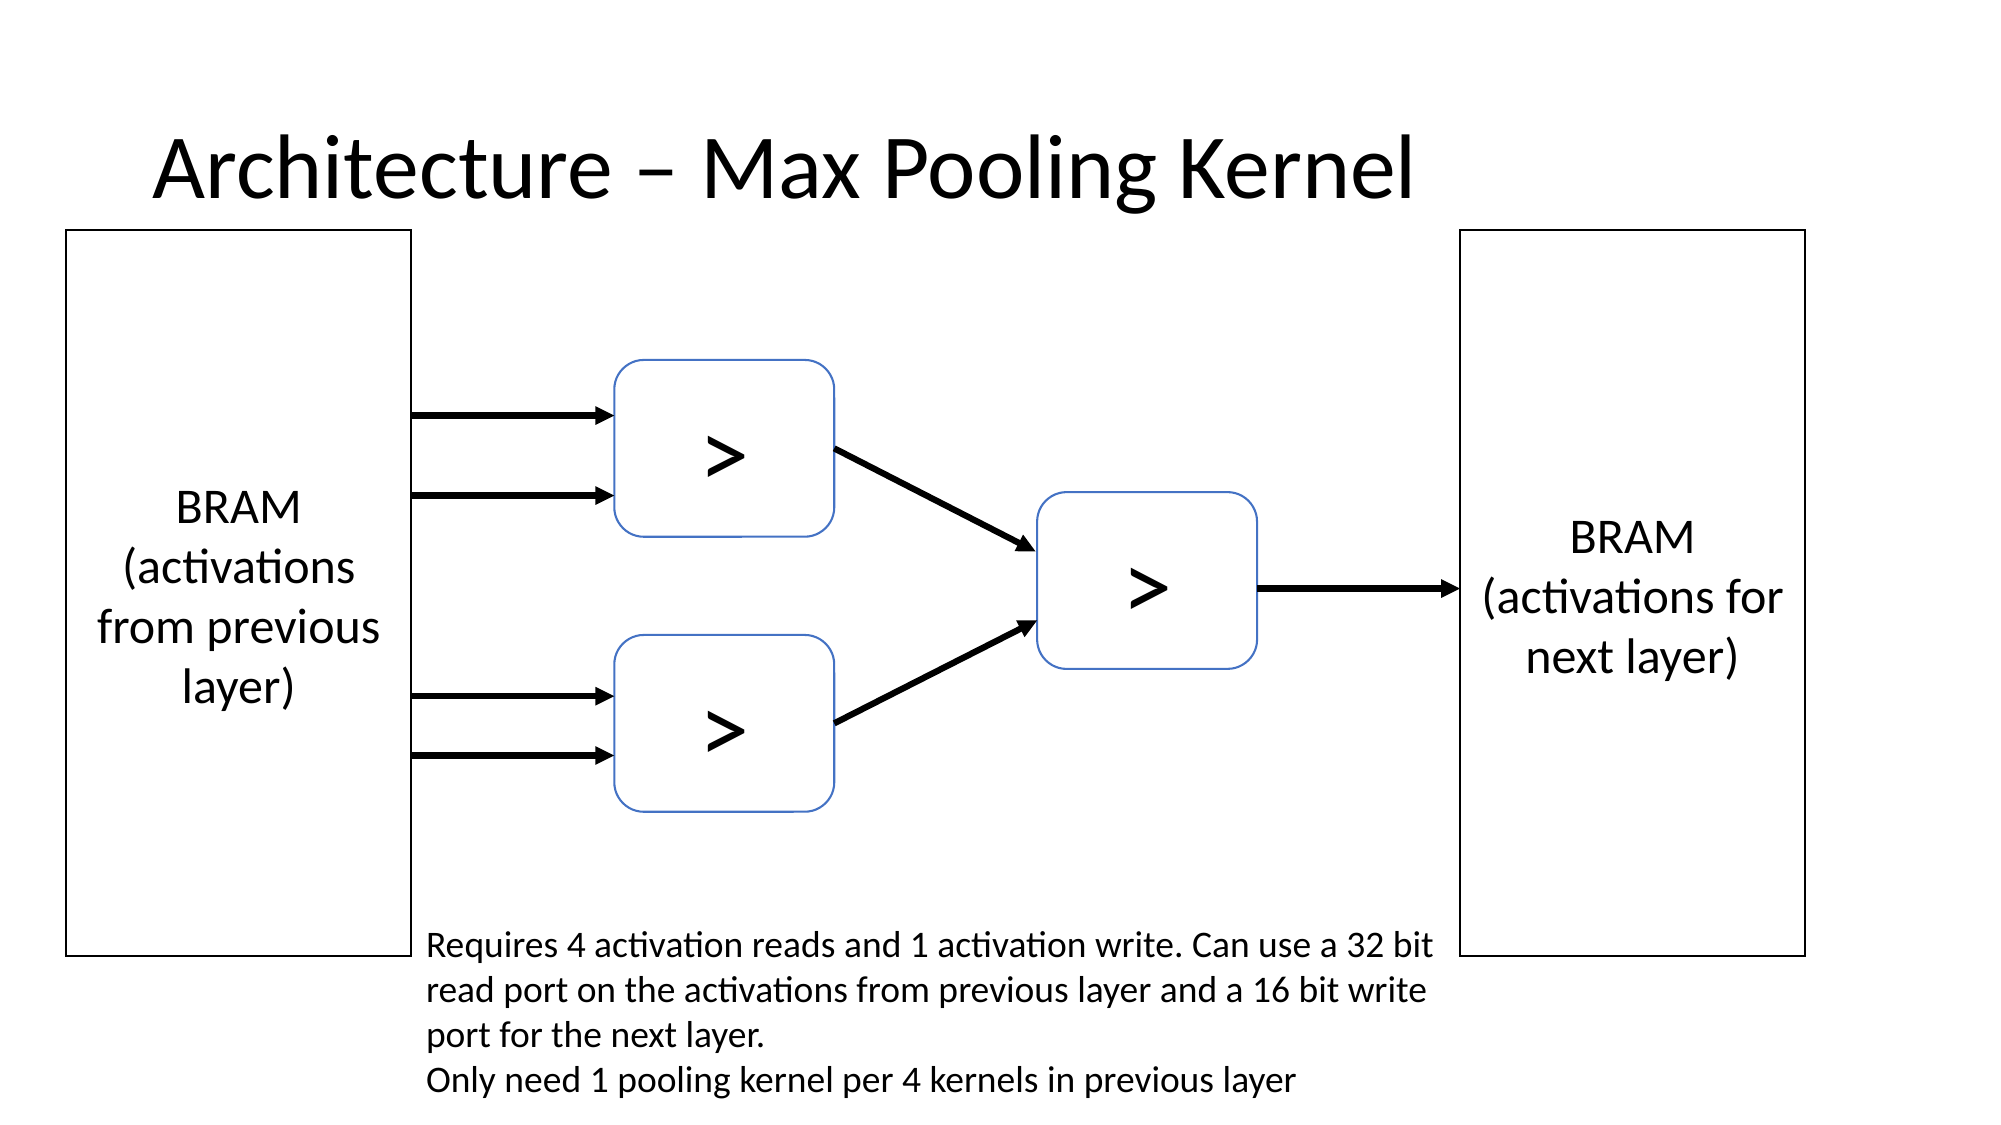

# Architecture – Max Pooling Kernel
BRAM
(activations from previous layer)
BRAM
(activations for next layer)
>
>
>
Requires 4 activation reads and 1 activation write. Can use a 32 bit read port on the activations from previous layer and a 16 bit write port for the next layer.
Only need 1 pooling kernel per 4 kernels in previous layer